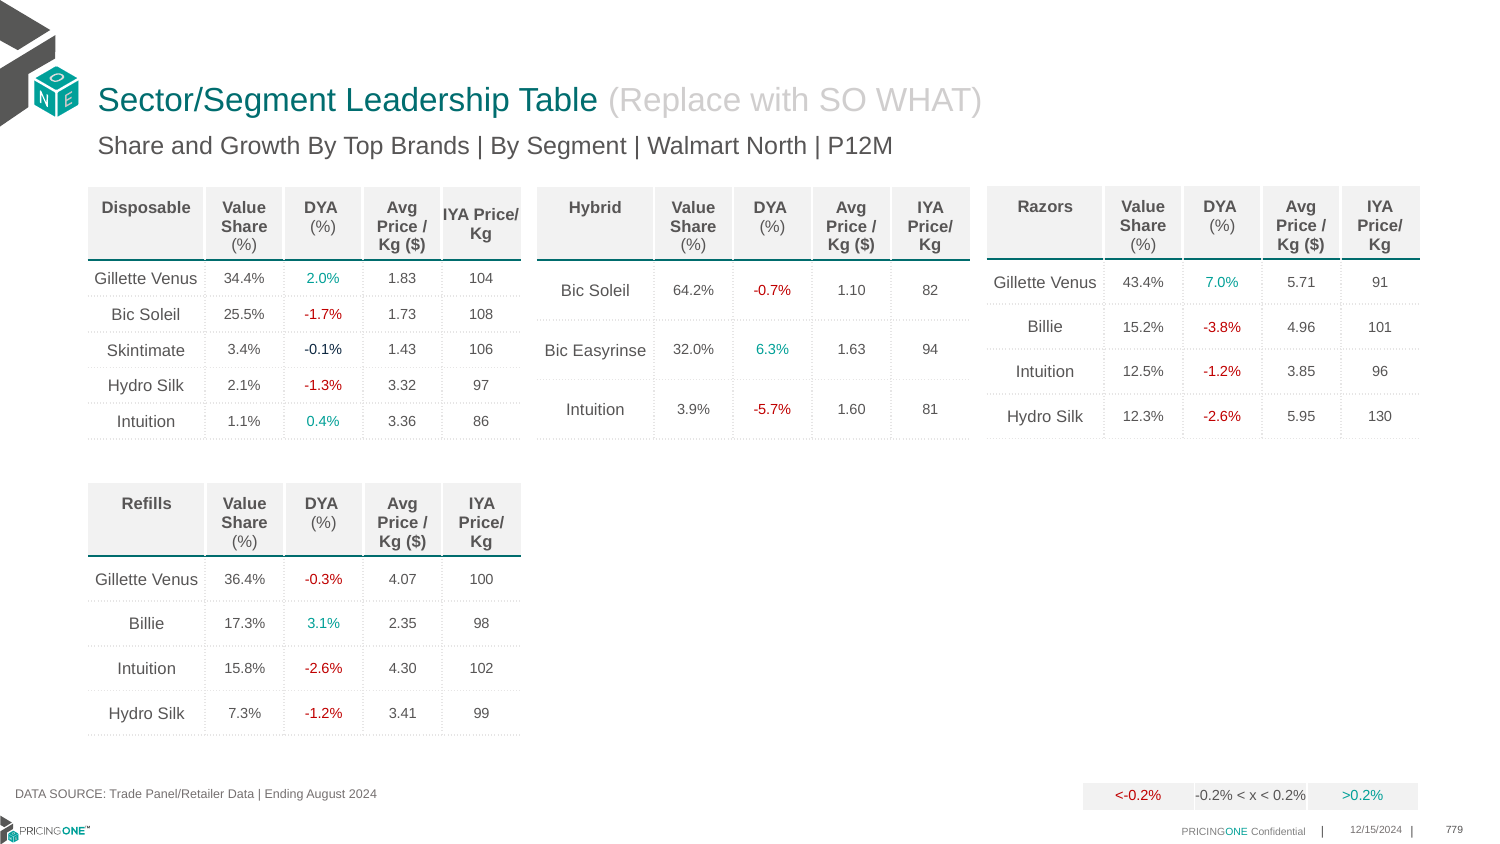

# Sector/Segment Leadership Table (Replace with SO WHAT)
Share and Growth By Top Brands | By Segment | Walmart North | P12M
| Razors | Value Share (%) | DYA (%) | Avg Price /Kg ($) | IYA Price/Kg |
| --- | --- | --- | --- | --- |
| Gillette Venus | 43.4% | 7.0% | 5.71 | 91 |
| Billie | 15.2% | -3.8% | 4.96 | 101 |
| Intuition | 12.5% | -1.2% | 3.85 | 96 |
| Hydro Silk | 12.3% | -2.6% | 5.95 | 130 |
| Disposable | Value Share (%) | DYA (%) | Avg Price /Kg ($) | IYA Price/ Kg |
| --- | --- | --- | --- | --- |
| Gillette Venus | 34.4% | 2.0% | 1.83 | 104 |
| Bic Soleil | 25.5% | -1.7% | 1.73 | 108 |
| Skintimate | 3.4% | -0.1% | 1.43 | 106 |
| Hydro Silk | 2.1% | -1.3% | 3.32 | 97 |
| Intuition | 1.1% | 0.4% | 3.36 | 86 |
| Hybrid | Value Share (%) | DYA (%) | Avg Price /Kg ($) | IYA Price/Kg |
| --- | --- | --- | --- | --- |
| Bic Soleil | 64.2% | -0.7% | 1.10 | 82 |
| Bic Easyrinse | 32.0% | 6.3% | 1.63 | 94 |
| Intuition | 3.9% | -5.7% | 1.60 | 81 |
| Refills | Value Share (%) | DYA (%) | Avg Price /Kg ($) | IYA Price/Kg |
| --- | --- | --- | --- | --- |
| Gillette Venus | 36.4% | -0.3% | 4.07 | 100 |
| Billie | 17.3% | 3.1% | 2.35 | 98 |
| Intuition | 15.8% | -2.6% | 4.30 | 102 |
| Hydro Silk | 7.3% | -1.2% | 3.41 | 99 |
DATA SOURCE: Trade Panel/Retailer Data | Ending August 2024
| <-0.2% | -0.2% < x < 0.2% | >0.2% |
| --- | --- | --- |

12/15/2024
779